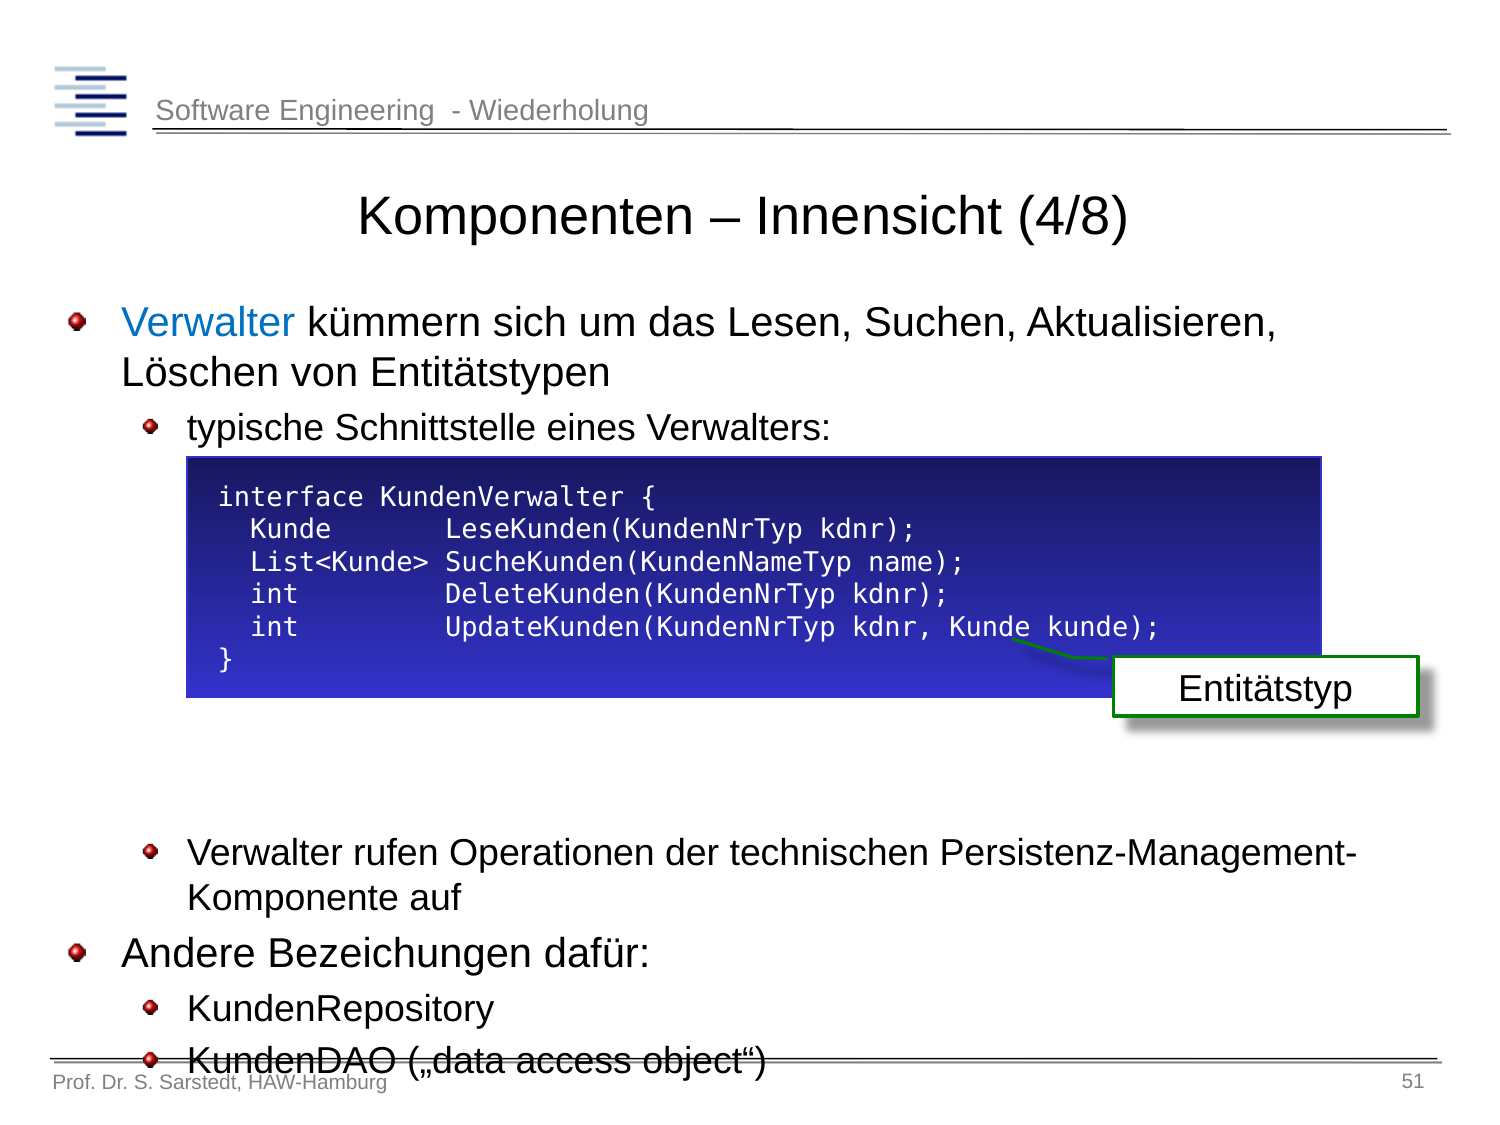

# Komponenten – Innensicht (4/8)
Verwalter kümmern sich um das Lesen, Suchen, Aktualisieren, Löschen von Entitätstypen
typische Schnittstelle eines Verwalters:

Verwalter rufen Operationen der technischen Persistenz-Management-Komponente auf
Andere Bezeichungen dafür:
KundenRepository
KundenDAO („data access object“)

interface KundenVerwalter {
  Kunde       LeseKunden(KundenNrTyp kdnr);
  List<Kunde> SucheKunden(KundenNameTyp name);
  int         DeleteKunden(KundenNrTyp kdnr);
  int         UpdateKunden(KundenNrTyp kdnr, Kunde kunde);
}
Entitätstyp